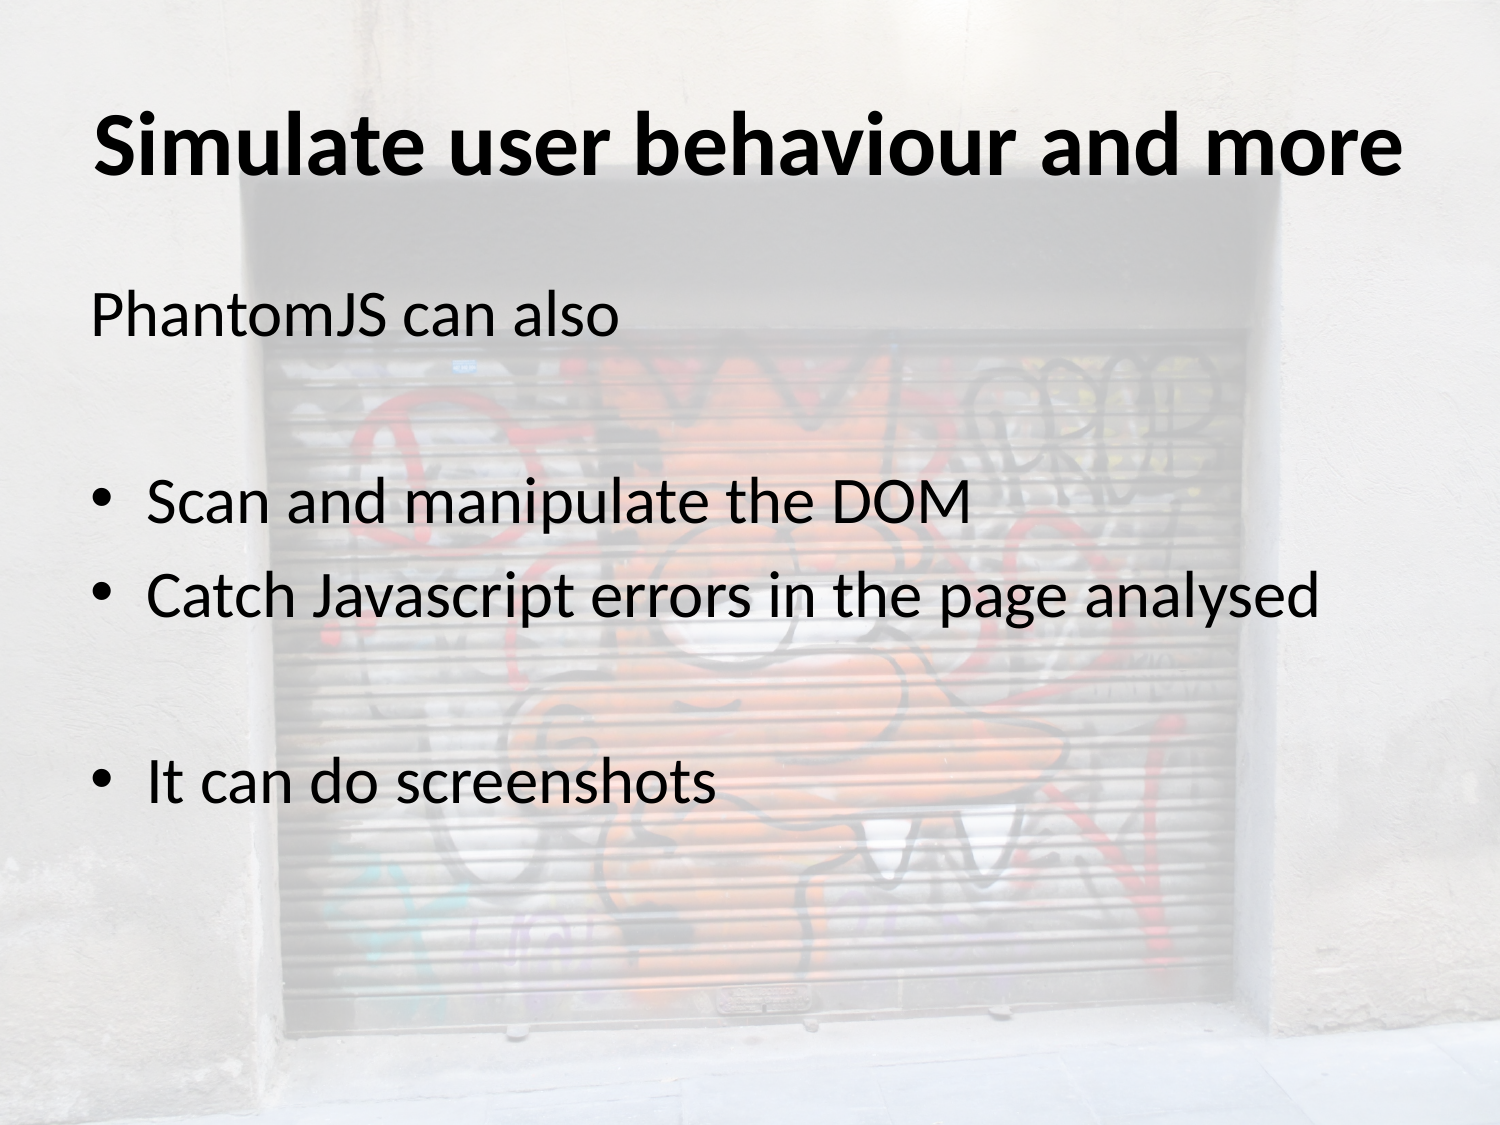

# Simulate user behaviour and more
PhantomJS can also

Scan and manipulate the DOM
Catch Javascript errors in the page analysed

It can do screenshots